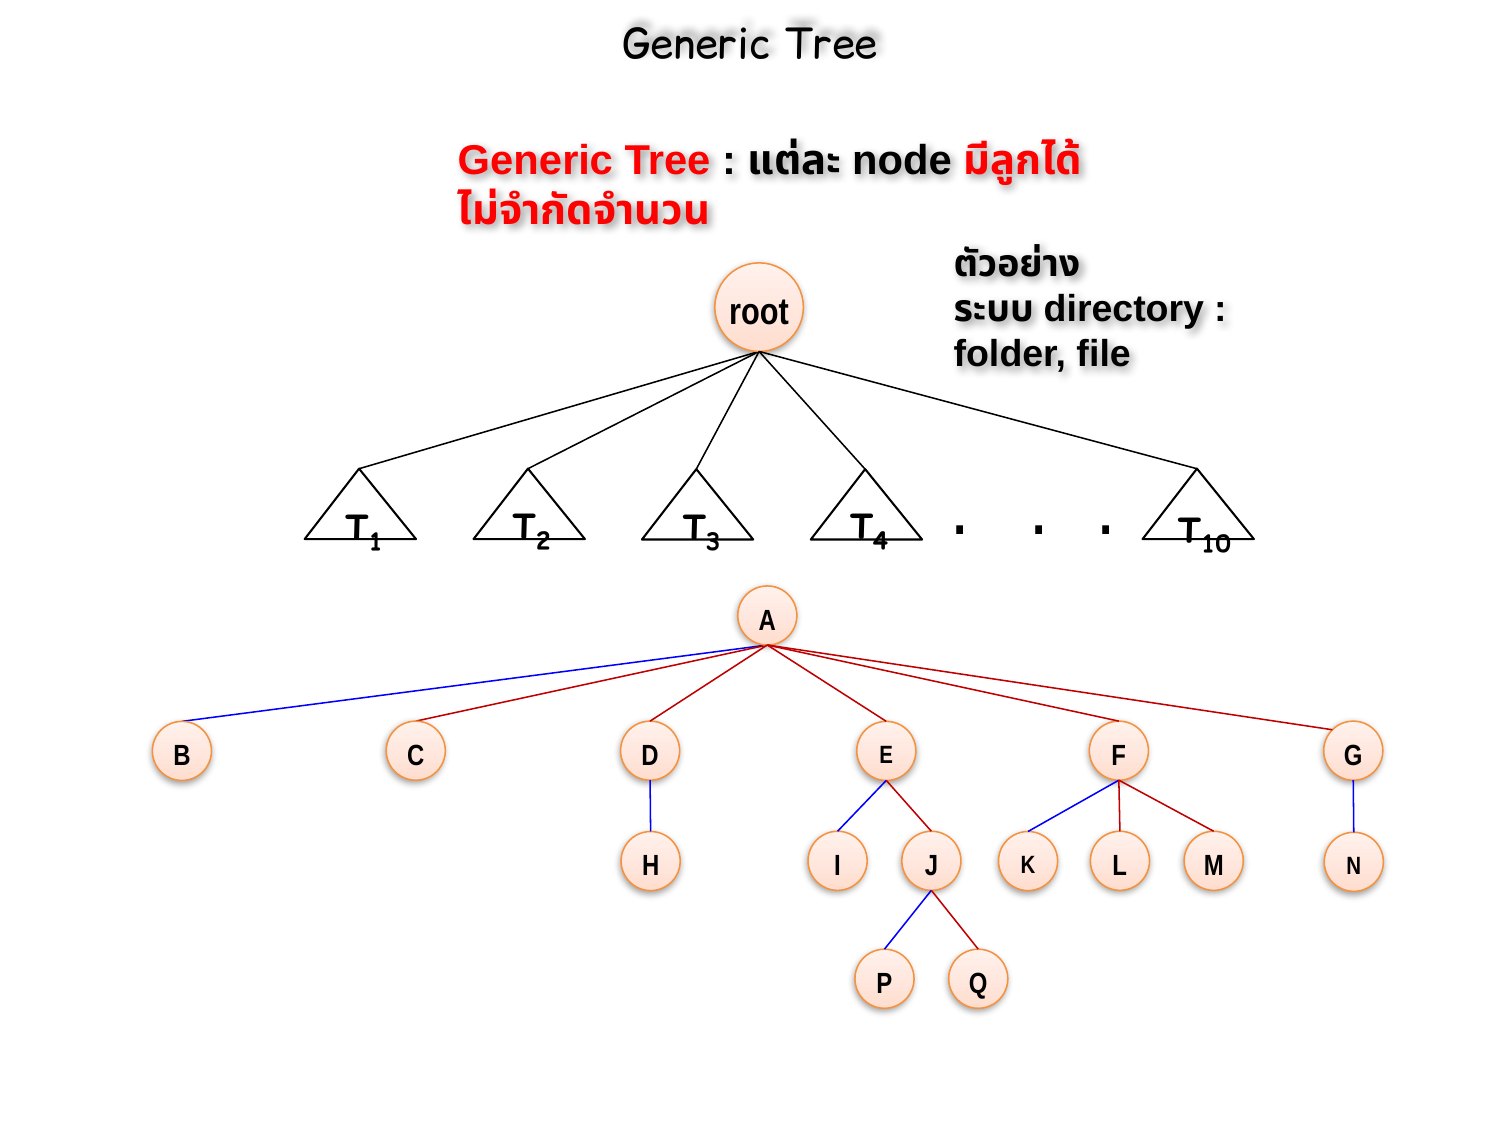

# Generic Tree
Generic Tree : แต่ละ node มีลูกได้ไม่จำกัดจำนวน
ตัวอย่าง
ระบบ directory : folder, file
root

T4
T2
T3
T1
T10
.     .    .
A
C
D
F
G
B
E
I
J
L
M
H
K
N
P
Q